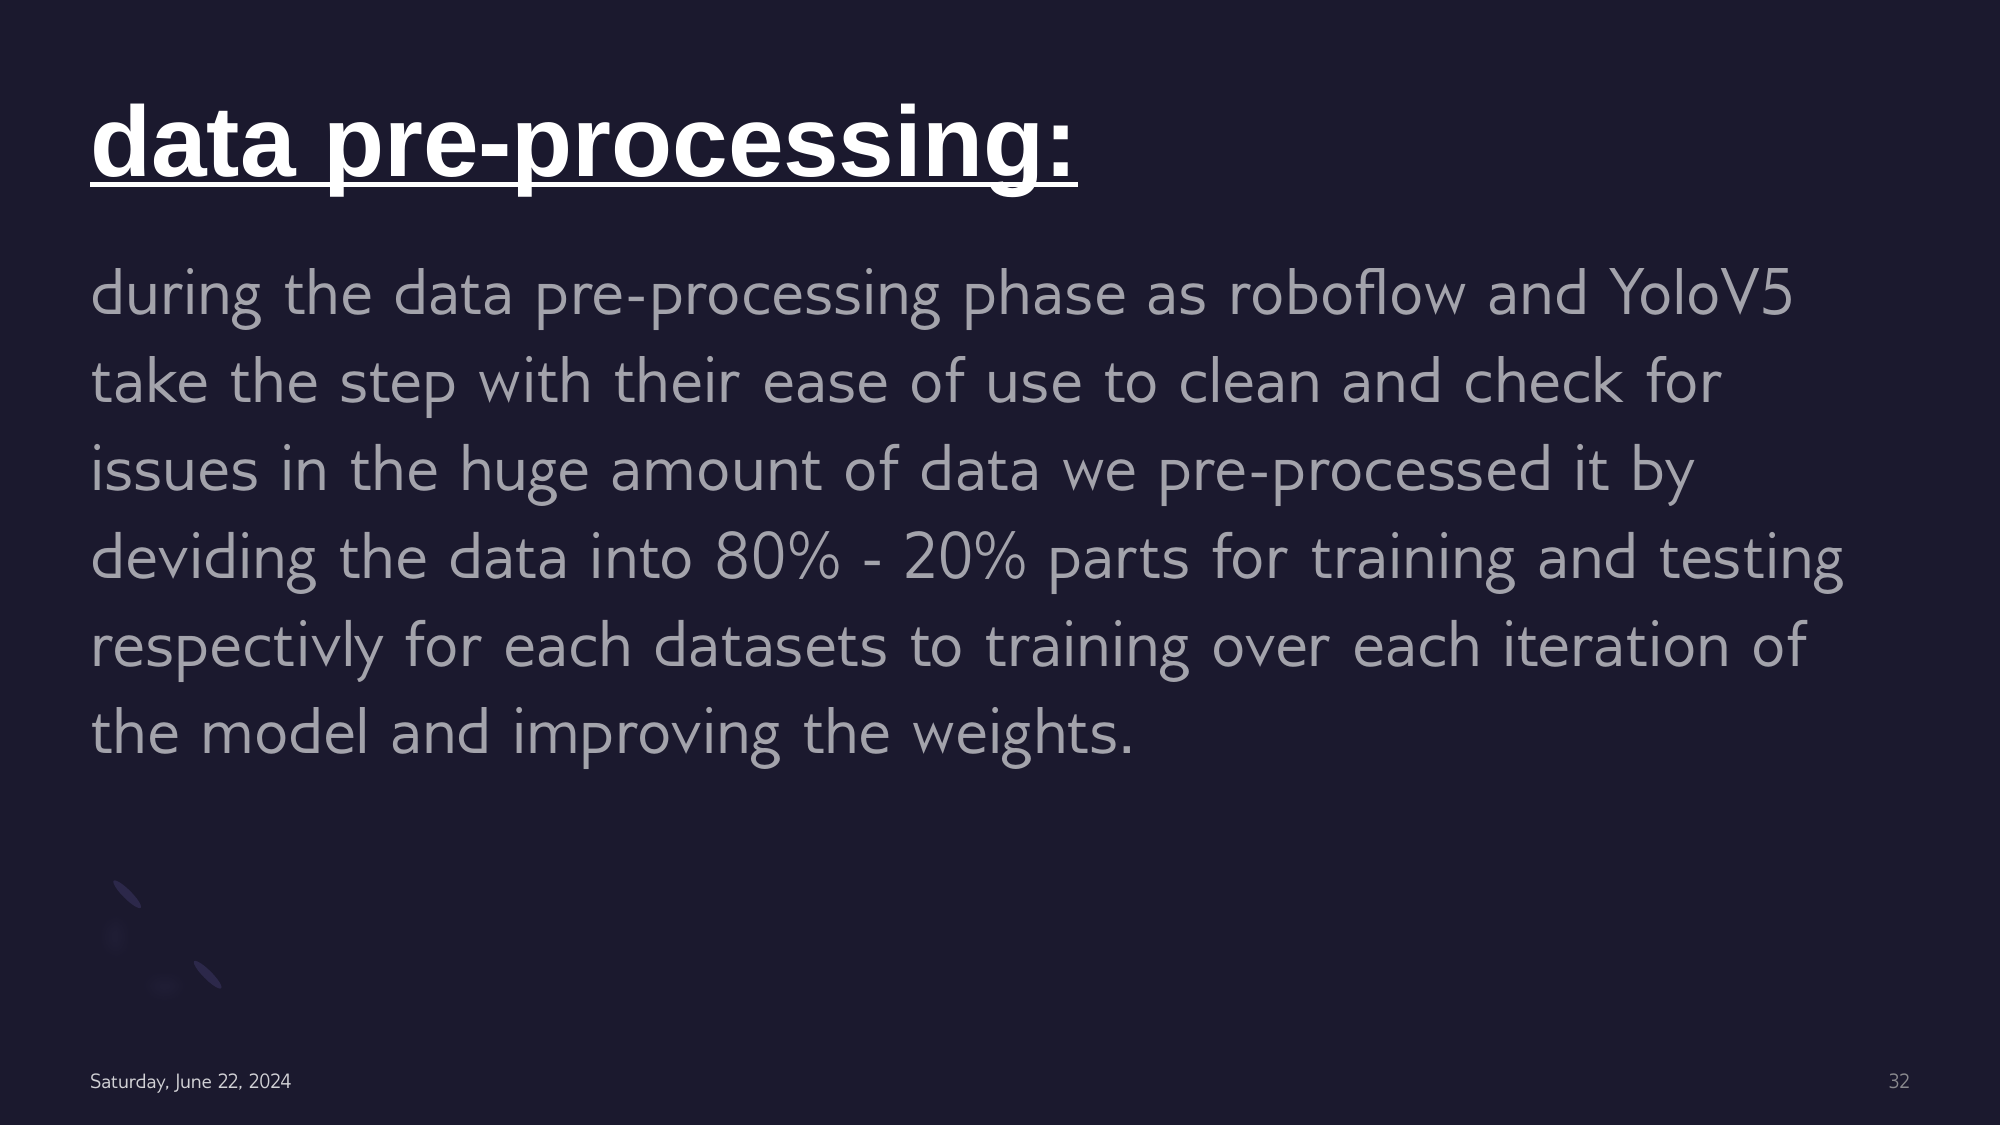

# data pre-processing:
during the data pre-processing phase as roboflow and YoloV5 take the step with their ease of use to clean and check for issues in the huge amount of data we pre-processed it by deviding the data into 80% - 20% parts for training and testing respectivly for each datasets to training over each iteration of the model and improving the weights.
Saturday, June 22, 2024
32